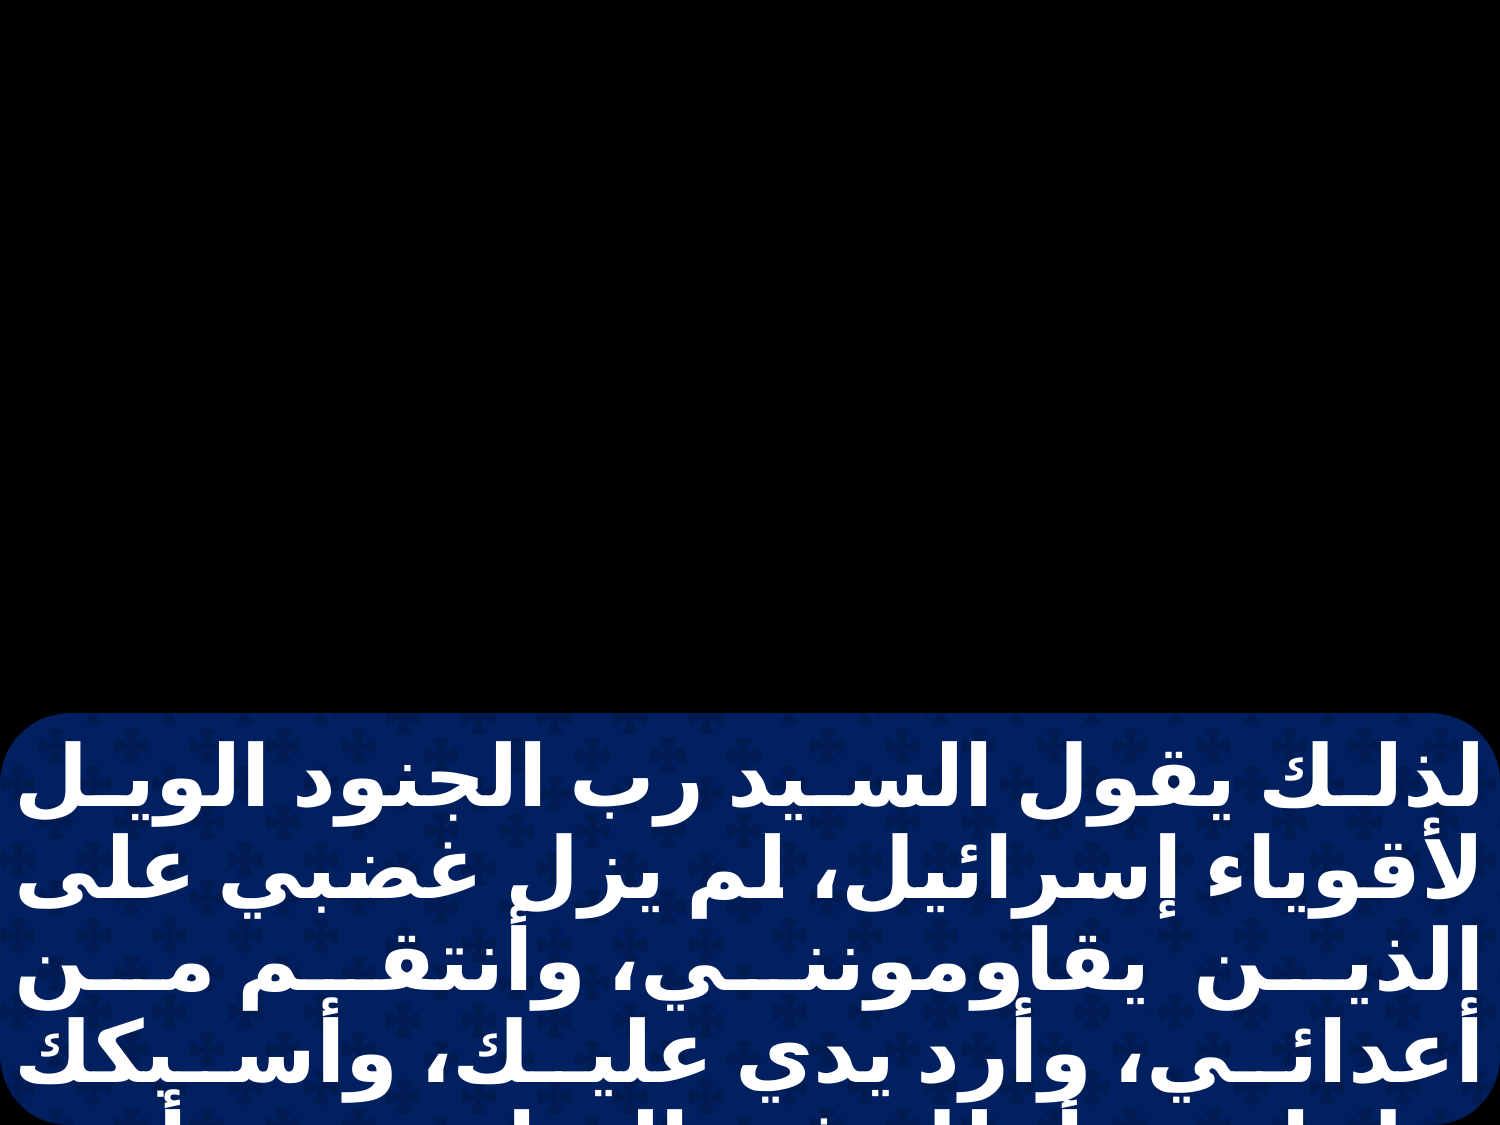

لذلك يقول السيد رب الجنود الويل لأقوياء إسرائيل، لم يزل غضبي على الذين  يقاومونني، وأنتقم من أعدائي، وأرد يدي عليك، وأسبكك بطهارة. وأهلك غير السامعين، وأنزع منك كل آثامك وجميع المتعظمين.